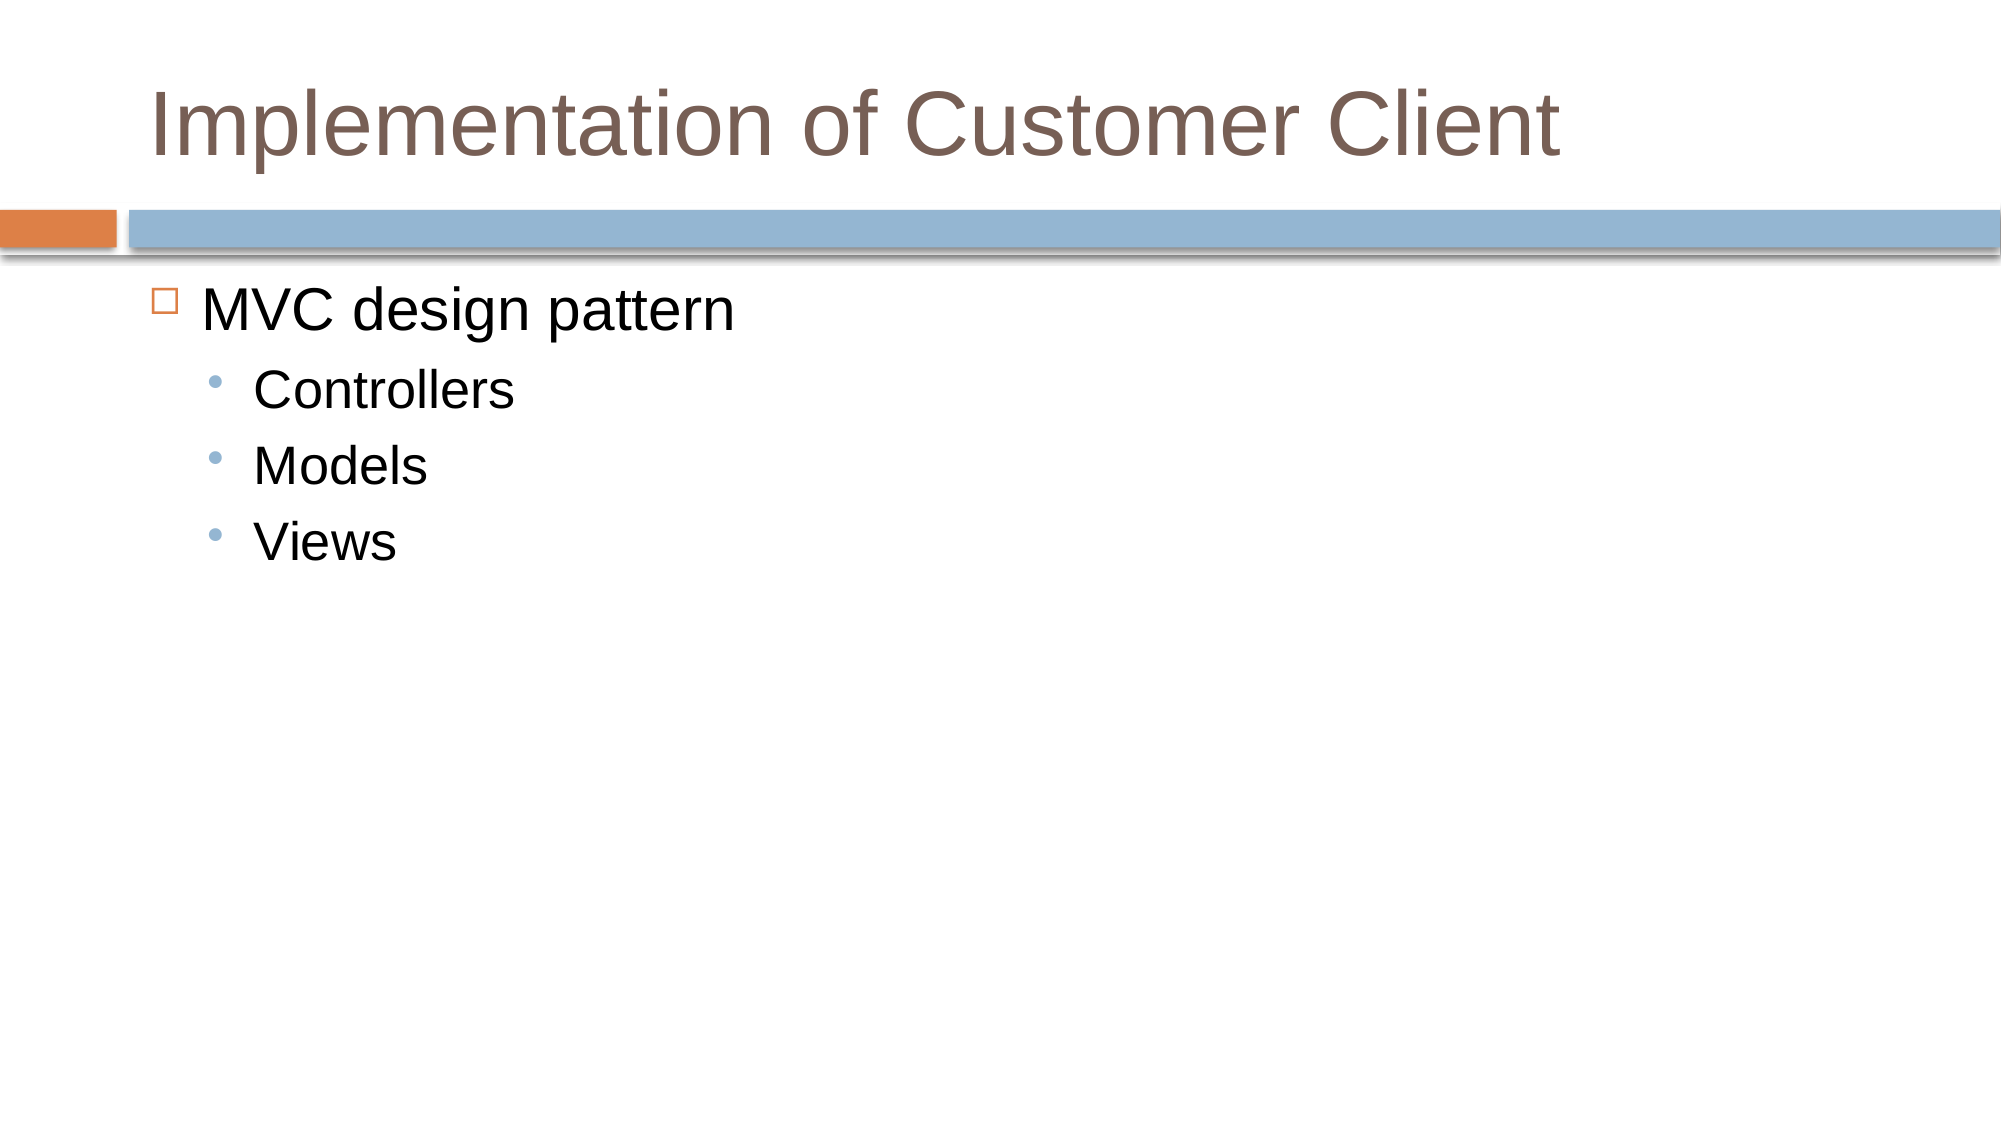

# Implementation of Customer Client
MVC design pattern
Controllers
Models
Views